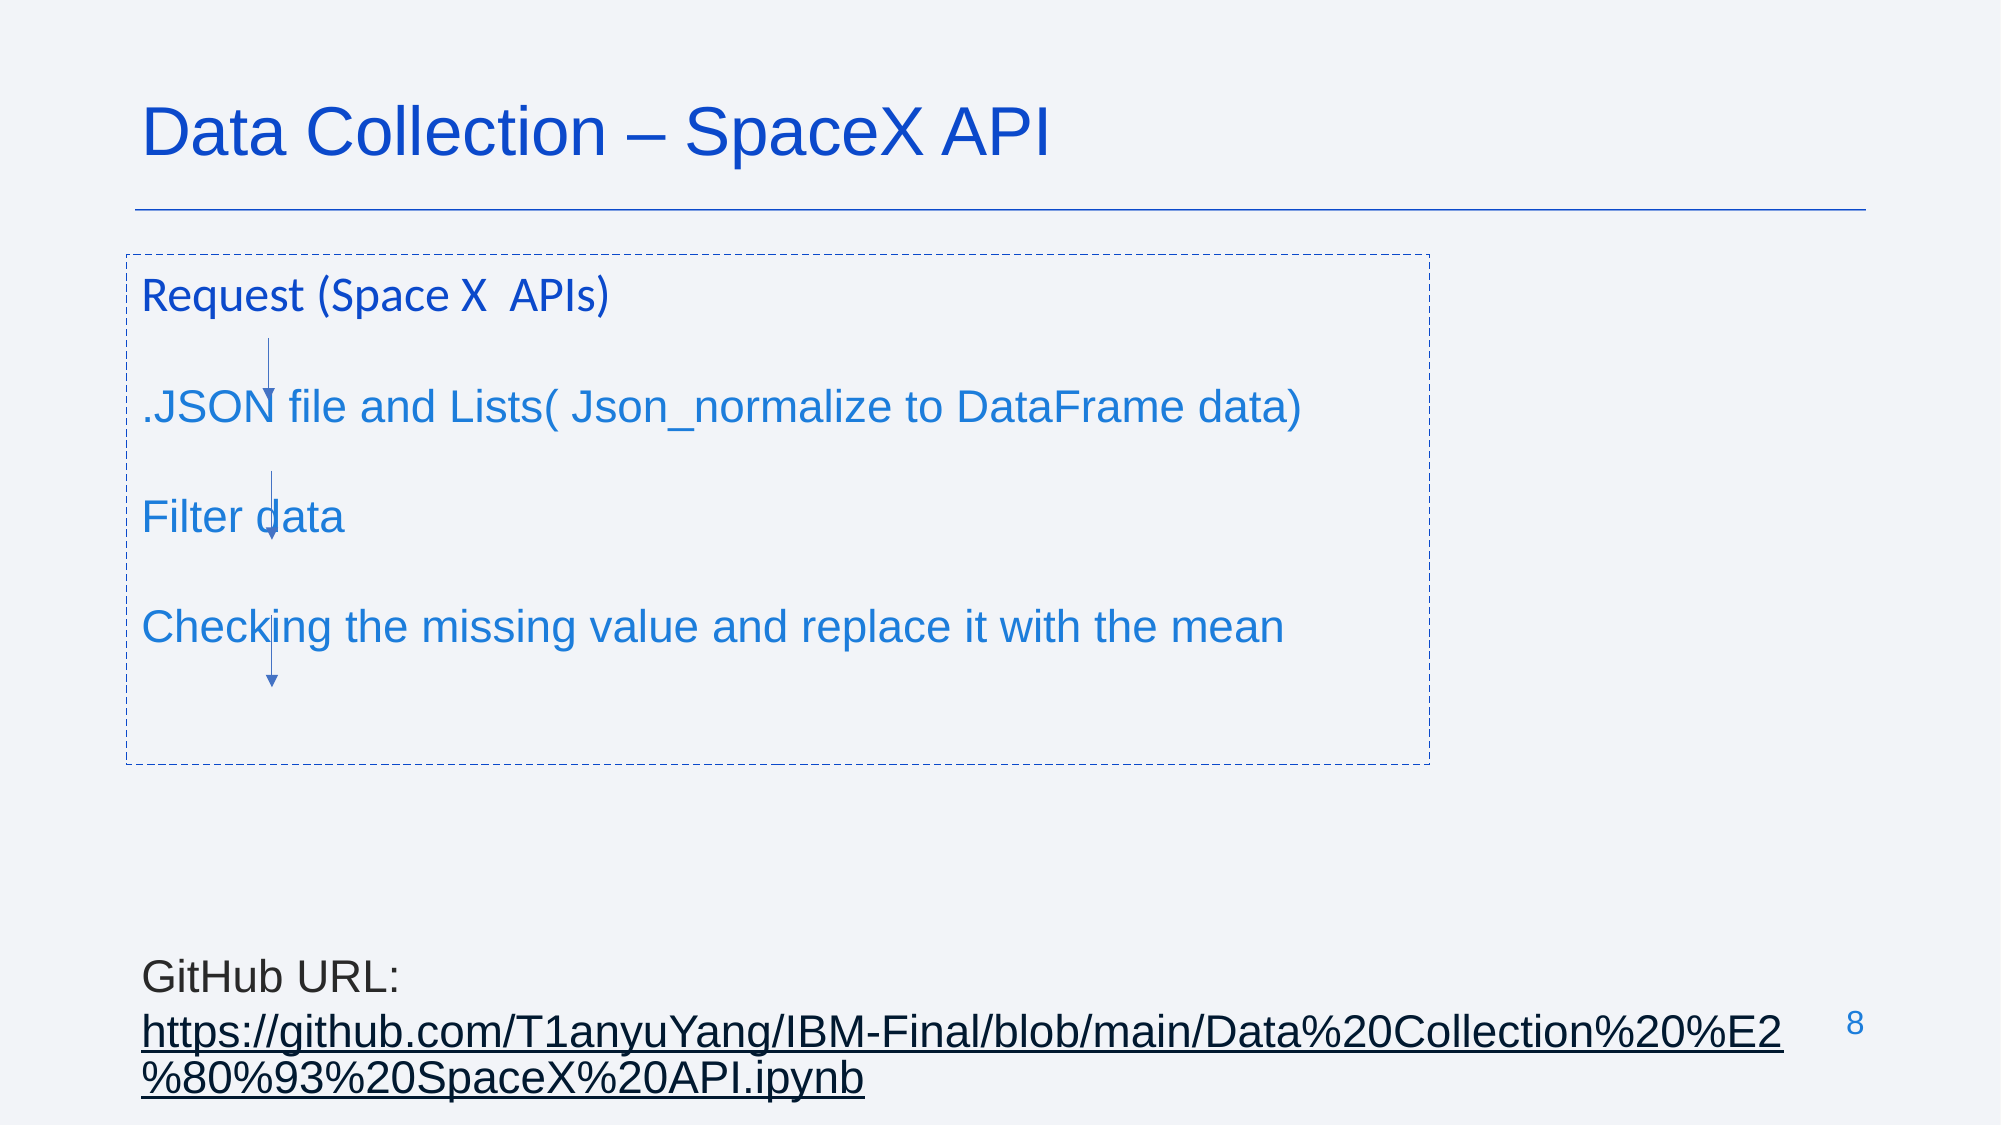

Data Collection – SpaceX API
Request (Space X  APIs)

.JSON file and Lists( Json_normalize to DataFrame data)

Filter data

Checking the missing value and replace it with the mean
GitHub URL: https://github.com/T1anyuYang/IBM-Final/blob/main/Data%20Collection%20%E2%80%93%20SpaceX%20API.ipynb

8